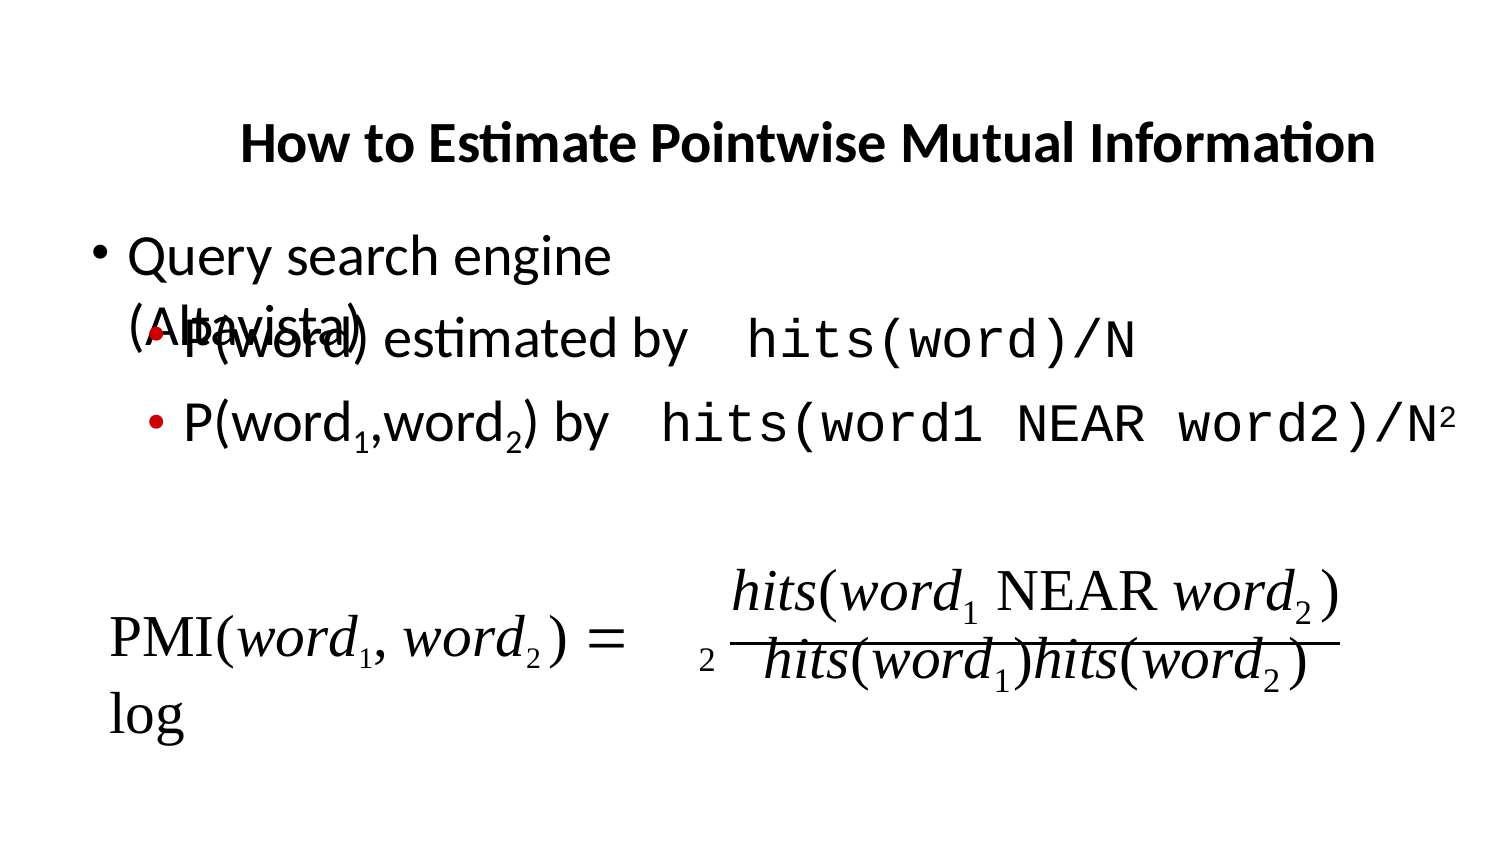

# How to Estimate Pointwise Mutual Information
Query search engine	(Altavista)
P(word) estimated by
hits(word)/N
P(word1,word2) by
hits(word1 NEAR word2)/N2
hits(word1  NEAR word2 )
hits(word1)hits(word2 )
PMI(word1, word2 ) = log
2